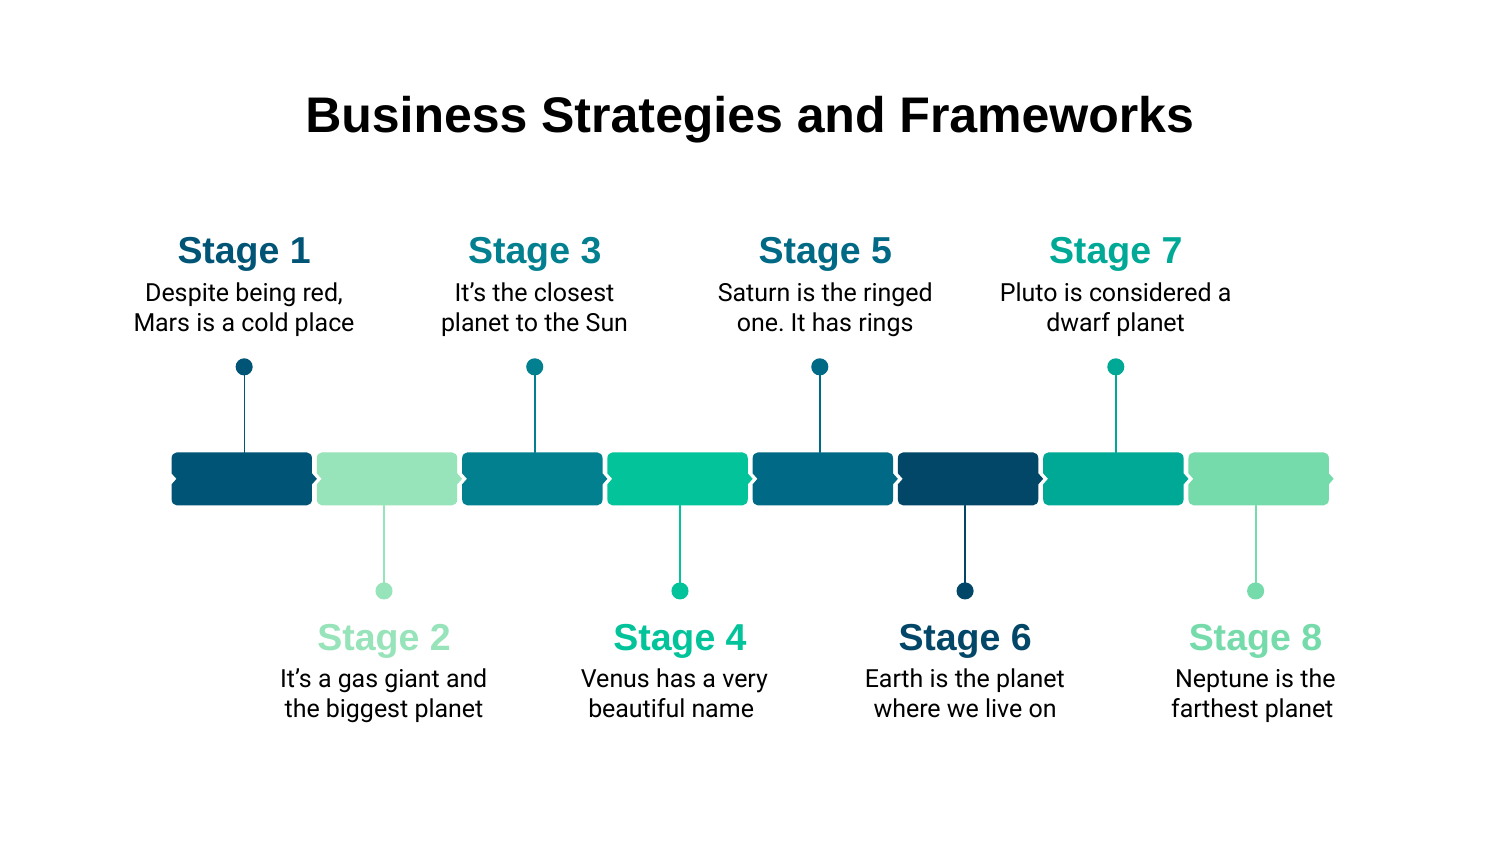

# Business Strategies and Frameworks
Stage 1
Despite being red, Mars is a cold place

Stage 3
It’s the closest planet to the Sun

Stage 5
Saturn is the ringed one. It has rings

Stage 7
Pluto is considered a dwarf planet

Stage 2
It’s a gas giant and the biggest planet

Stage 4
Venus has a very beautiful name

Stage 6
Earth is the planet where we live on

Stage 8
Neptune is the farthest planet